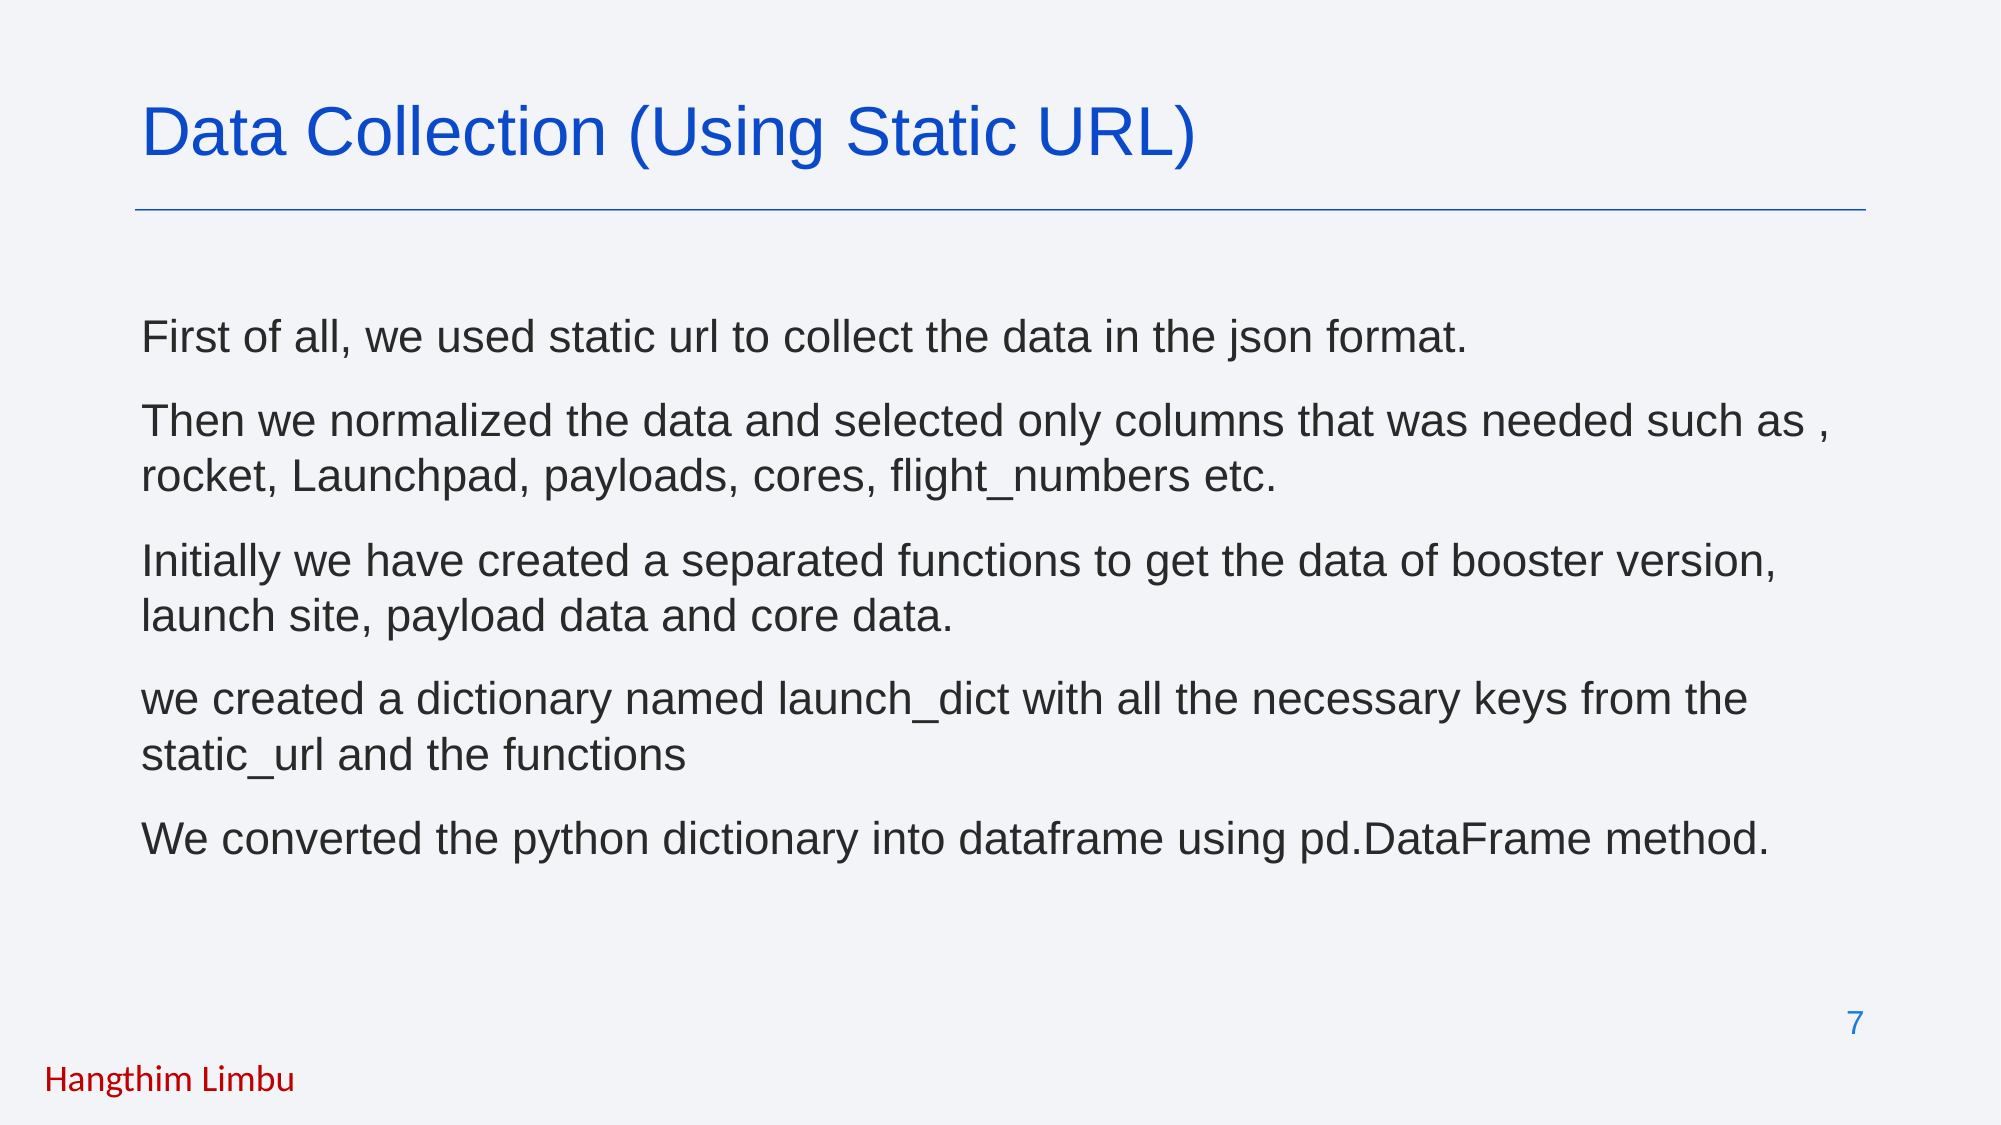

Data Collection (Using Static URL)
First of all, we used static url to collect the data in the json format.
Then we normalized the data and selected only columns that was needed such as , rocket, Launchpad, payloads, cores, flight_numbers etc.
Initially we have created a separated functions to get the data of booster version, launch site, payload data and core data.
we created a dictionary named launch_dict with all the necessary keys from the static_url and the functions
We converted the python dictionary into dataframe using pd.DataFrame method.
7